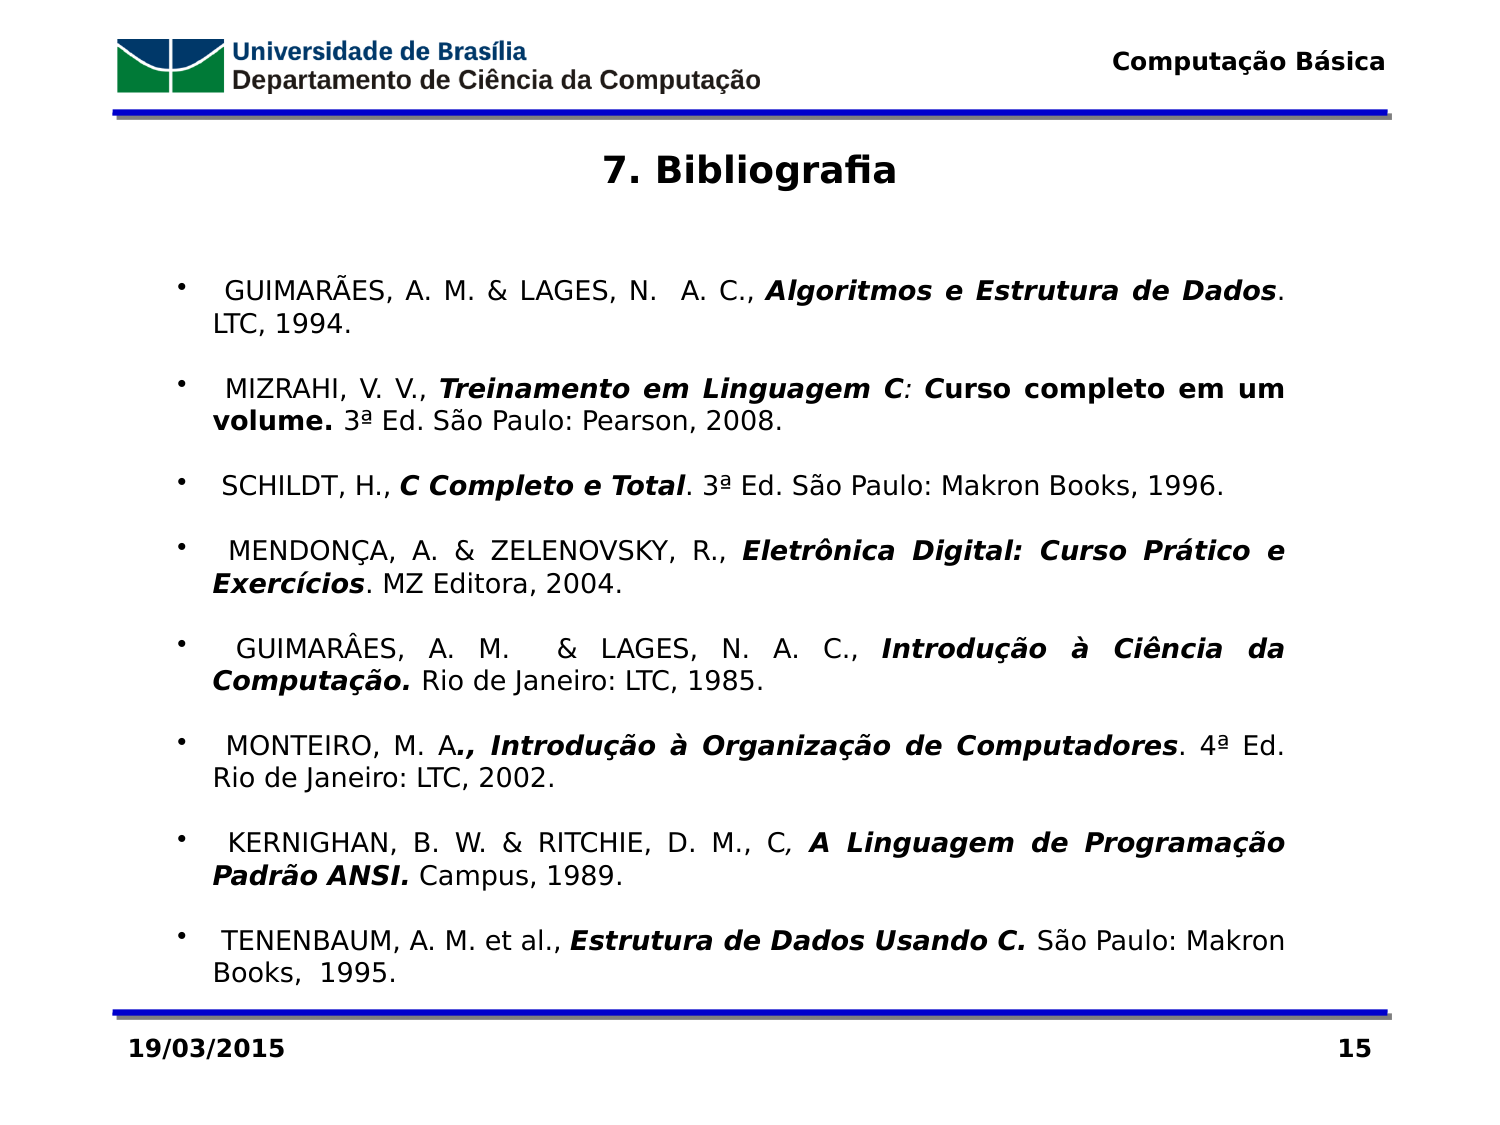

7. Bibliografia

 GUIMARÃES, A. M. & LAGES, N.  A. C., Algoritmos e Estrutura de Dados. LTC, 1994.

 MIZRAHI, V. V., Treinamento em Linguagem C: Curso completo em um volume. 3ª Ed. São Paulo: Pearson, 2008.

 SCHILDT, H., C Completo e Total. 3ª Ed. São Paulo: Makron Books, 1996.

 MENDONÇA, A. & ZELENOVSKY, R., Eletrônica Digital: Curso Prático e Exercícios. MZ Editora, 2004.

 GUIMARÂES, A. M.  & LAGES, N. A. C., Introdução à Ciência da Computação. Rio de Janeiro: LTC, 1985.

 MONTEIRO, M. A., Introdução à Organização de Computadores. 4ª Ed. Rio de Janeiro: LTC, 2002.

 KERNIGHAN, B. W. & RITCHIE, D. M., C, A Linguagem de Programação Padrão ANSI. Campus, 1989.

 TENENBAUM, A. M. et al., Estrutura de Dados Usando C. São Paulo: Makron Books,  1995.
19/03/2015
15